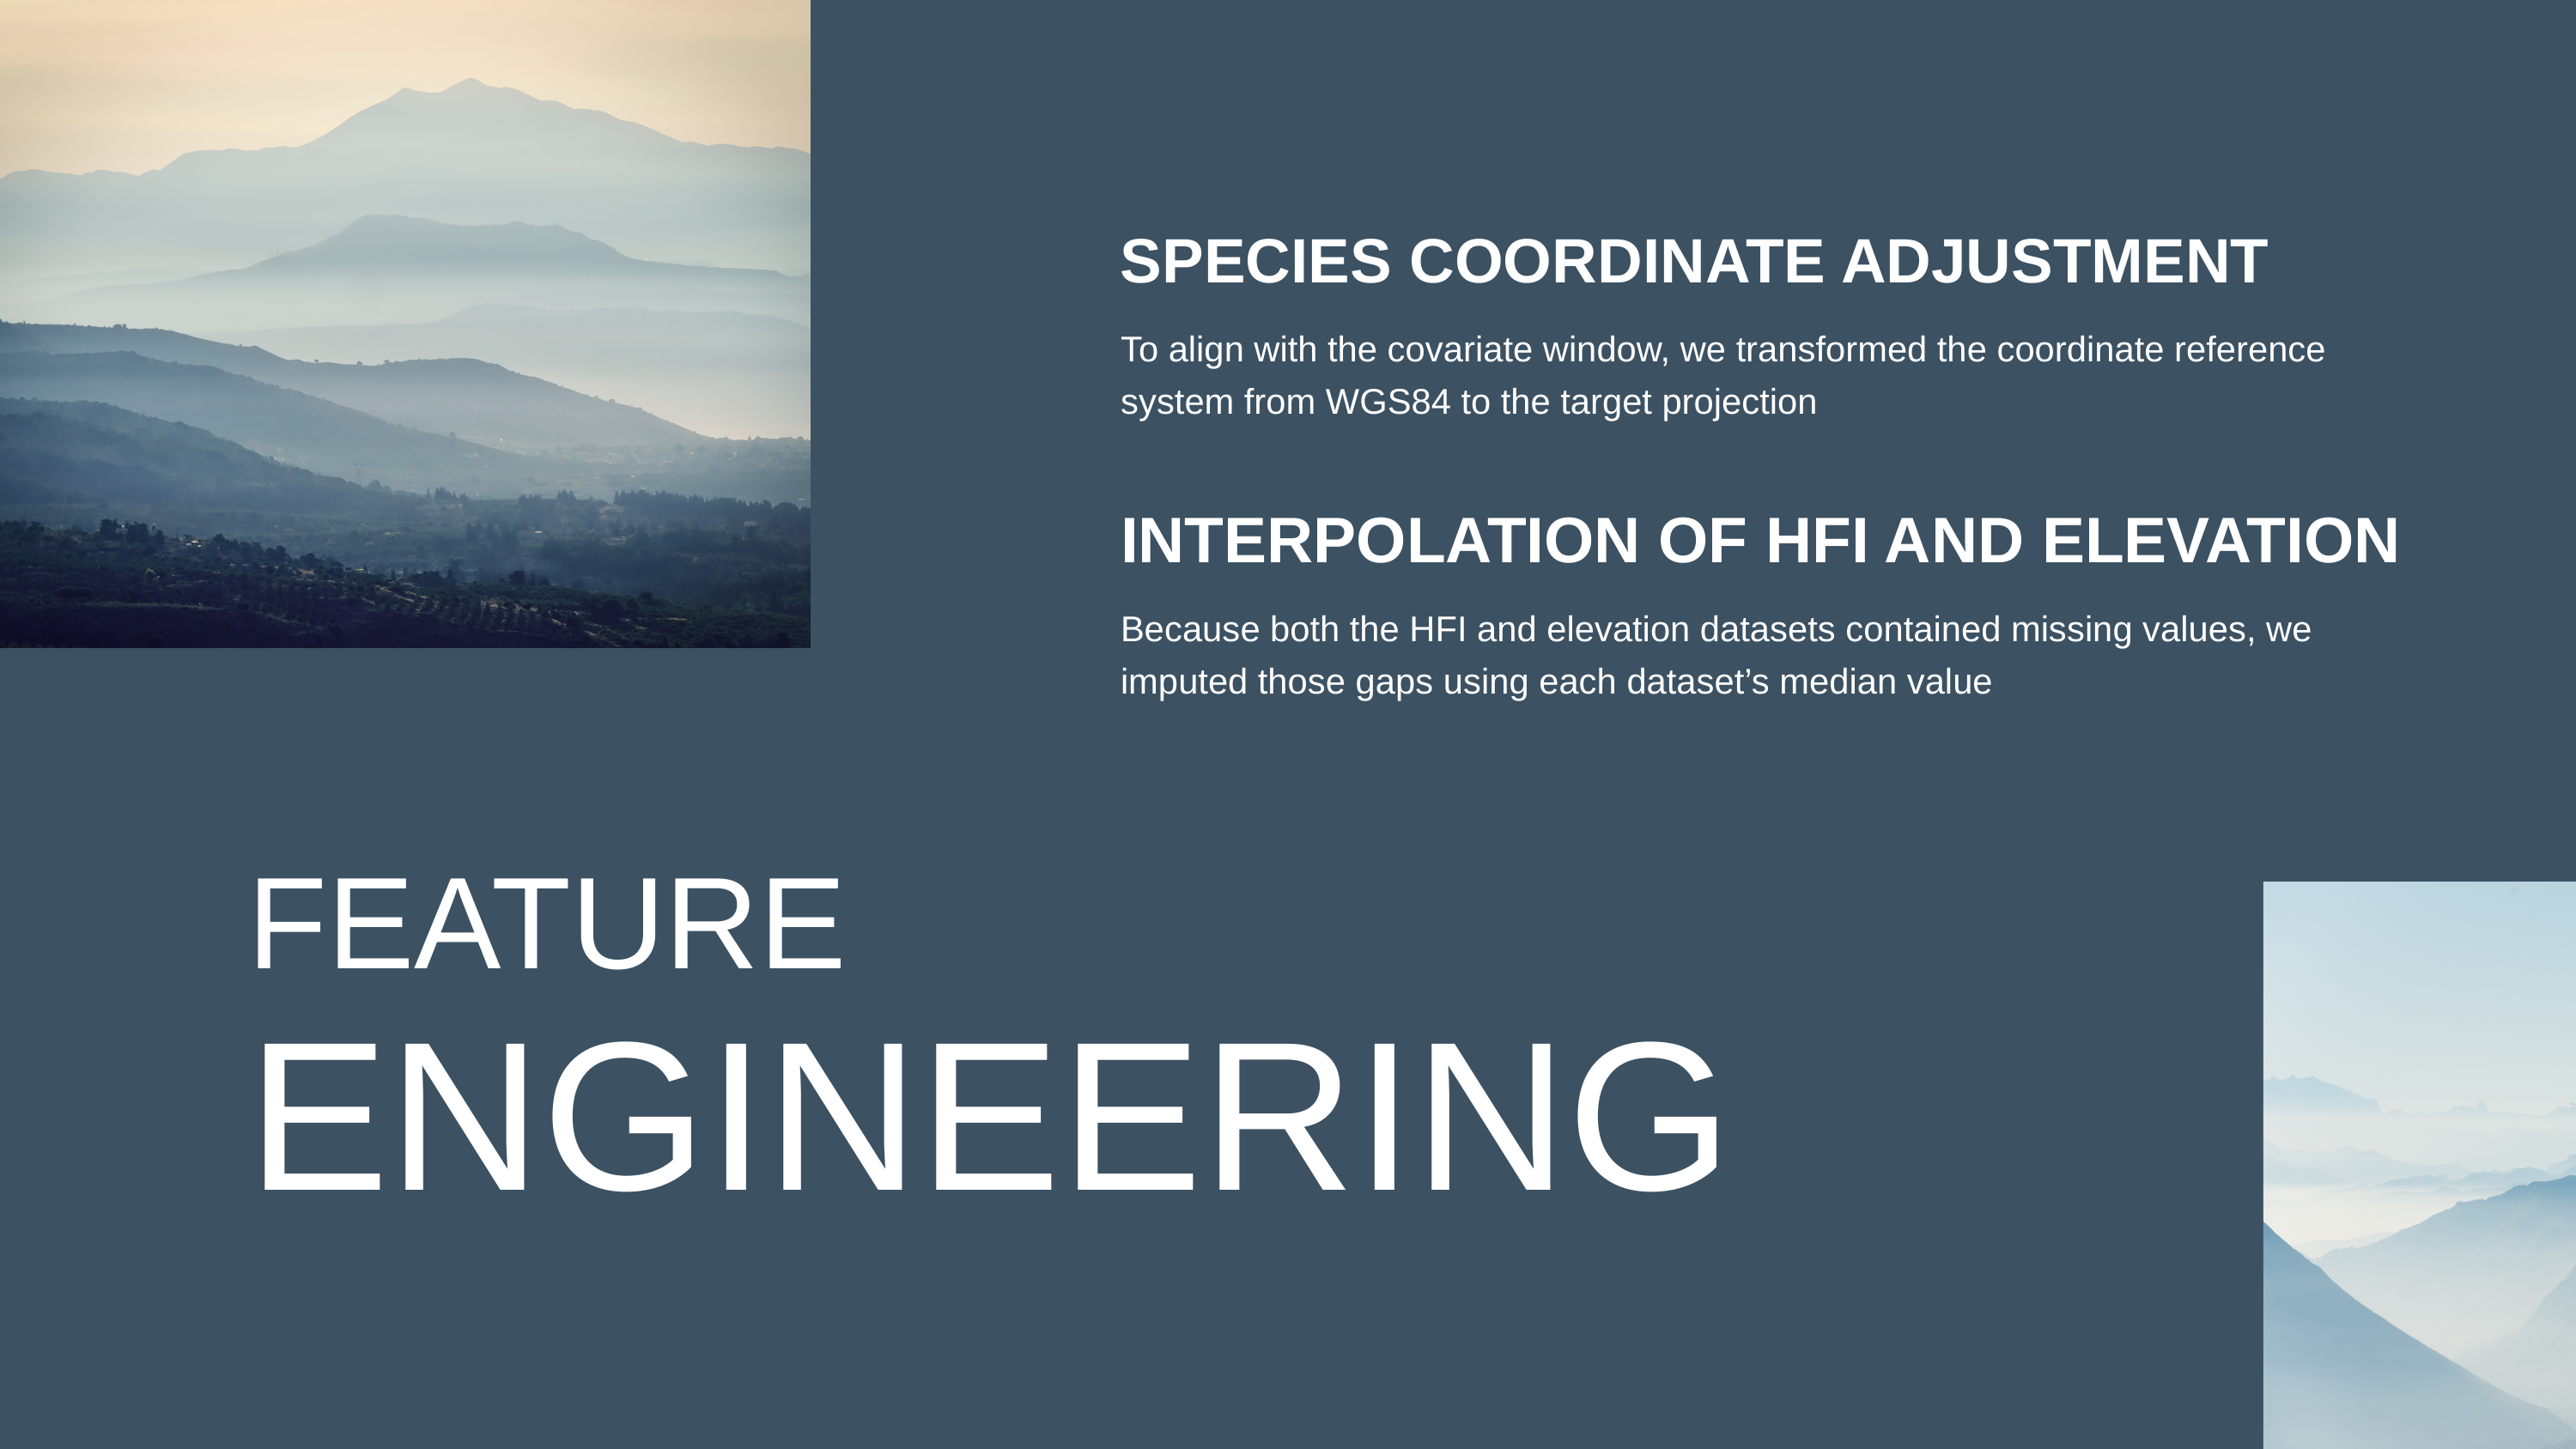

SPECIES COORDINATE ADJUSTMENT
To align with the covariate window, we transformed the coordinate reference system from WGS84 to the target projection
INTERPOLATION OF HFI AND ELEVATION
Because both the HFI and elevation datasets contained missing values, we imputed those gaps using each dataset’s median value
FEATURE

ENGINEERING